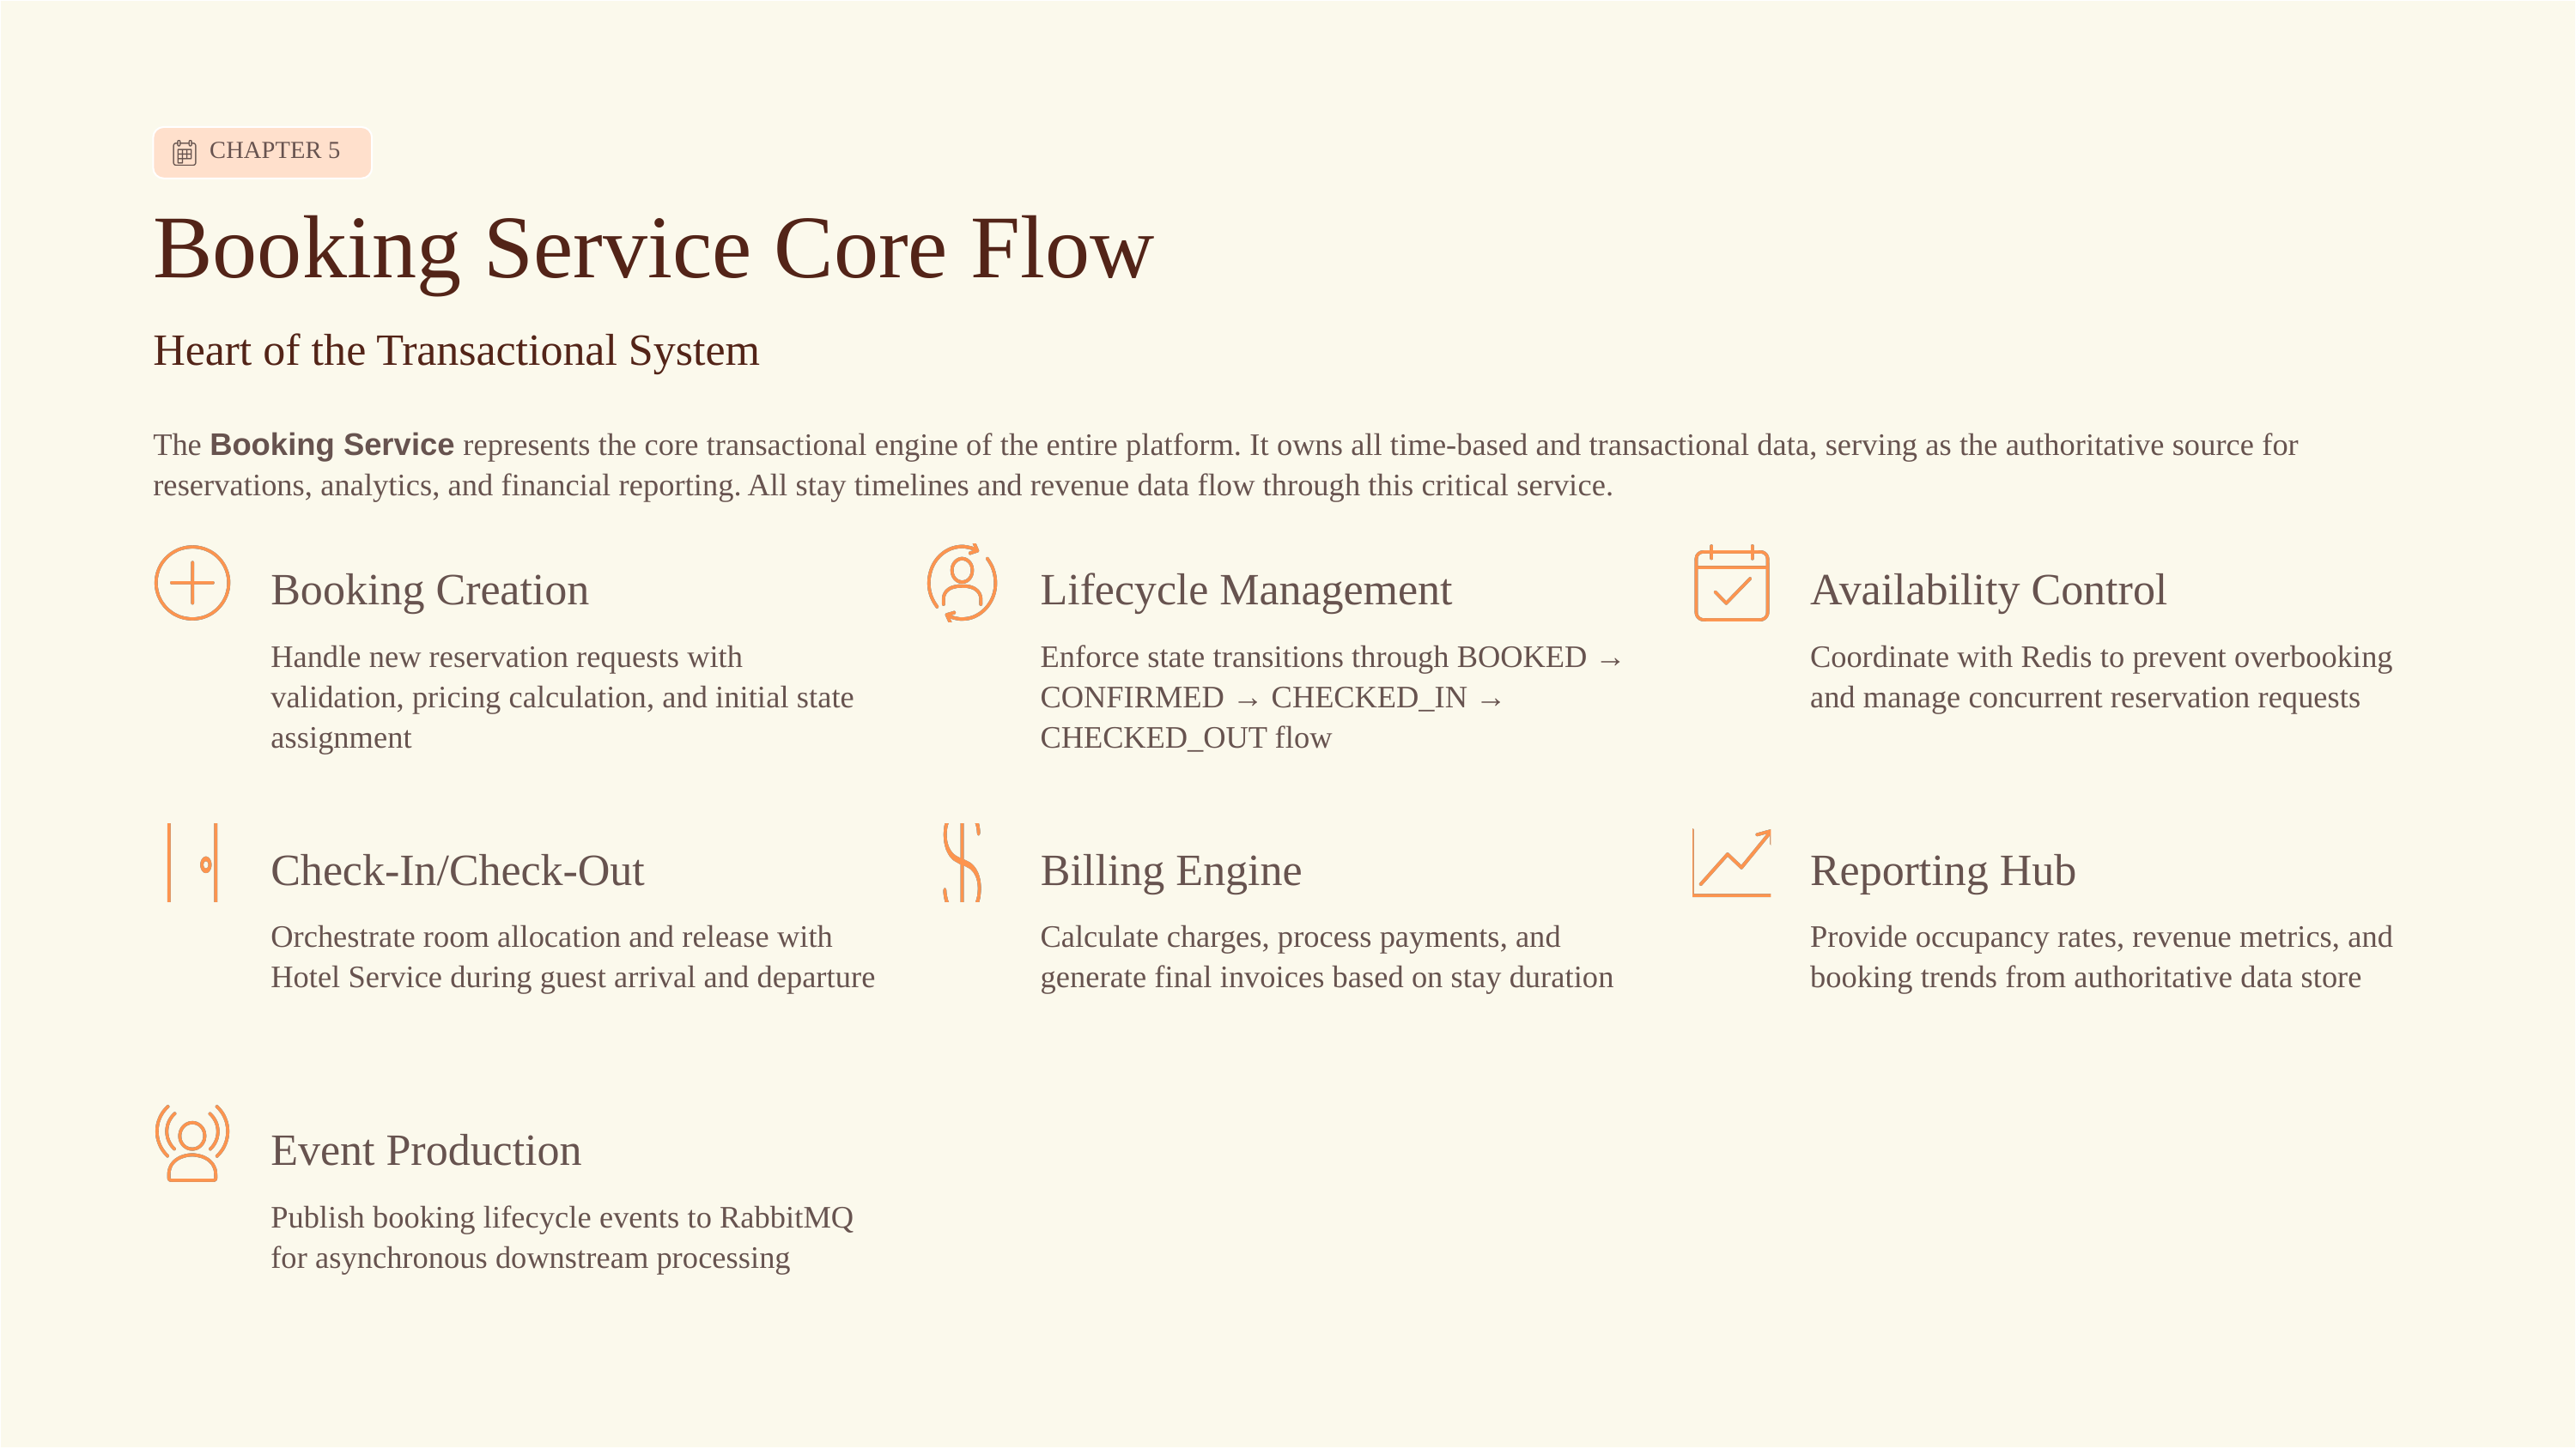

CHAPTER 5

Booking Service Core Flow
Heart of the Transactional System
The Booking Service represents the core transactional engine of the entire platform. It owns all time-based and transactional data, serving as the authoritative source for reservations, analytics, and financial reporting. All stay timelines and revenue data flow through this critical service.

Booking Creation
Lifecycle Management
Availability Control
Handle new reservation requests with validation, pricing calculation, and initial state assignment
Enforce state transitions through BOOKED → CONFIRMED → CHECKED_IN → CHECKED_OUT flow
Coordinate with Redis to prevent overbooking and manage concurrent reservation requests

Check-In/Check-Out
Billing Engine
Reporting Hub
Orchestrate room allocation and release with Hotel Service during guest arrival and departure
Calculate charges, process payments, and generate final invoices based on stay duration
Provide occupancy rates, revenue metrics, and booking trends from authoritative data store

Event Production
Publish booking lifecycle events to RabbitMQ for asynchronous downstream processing